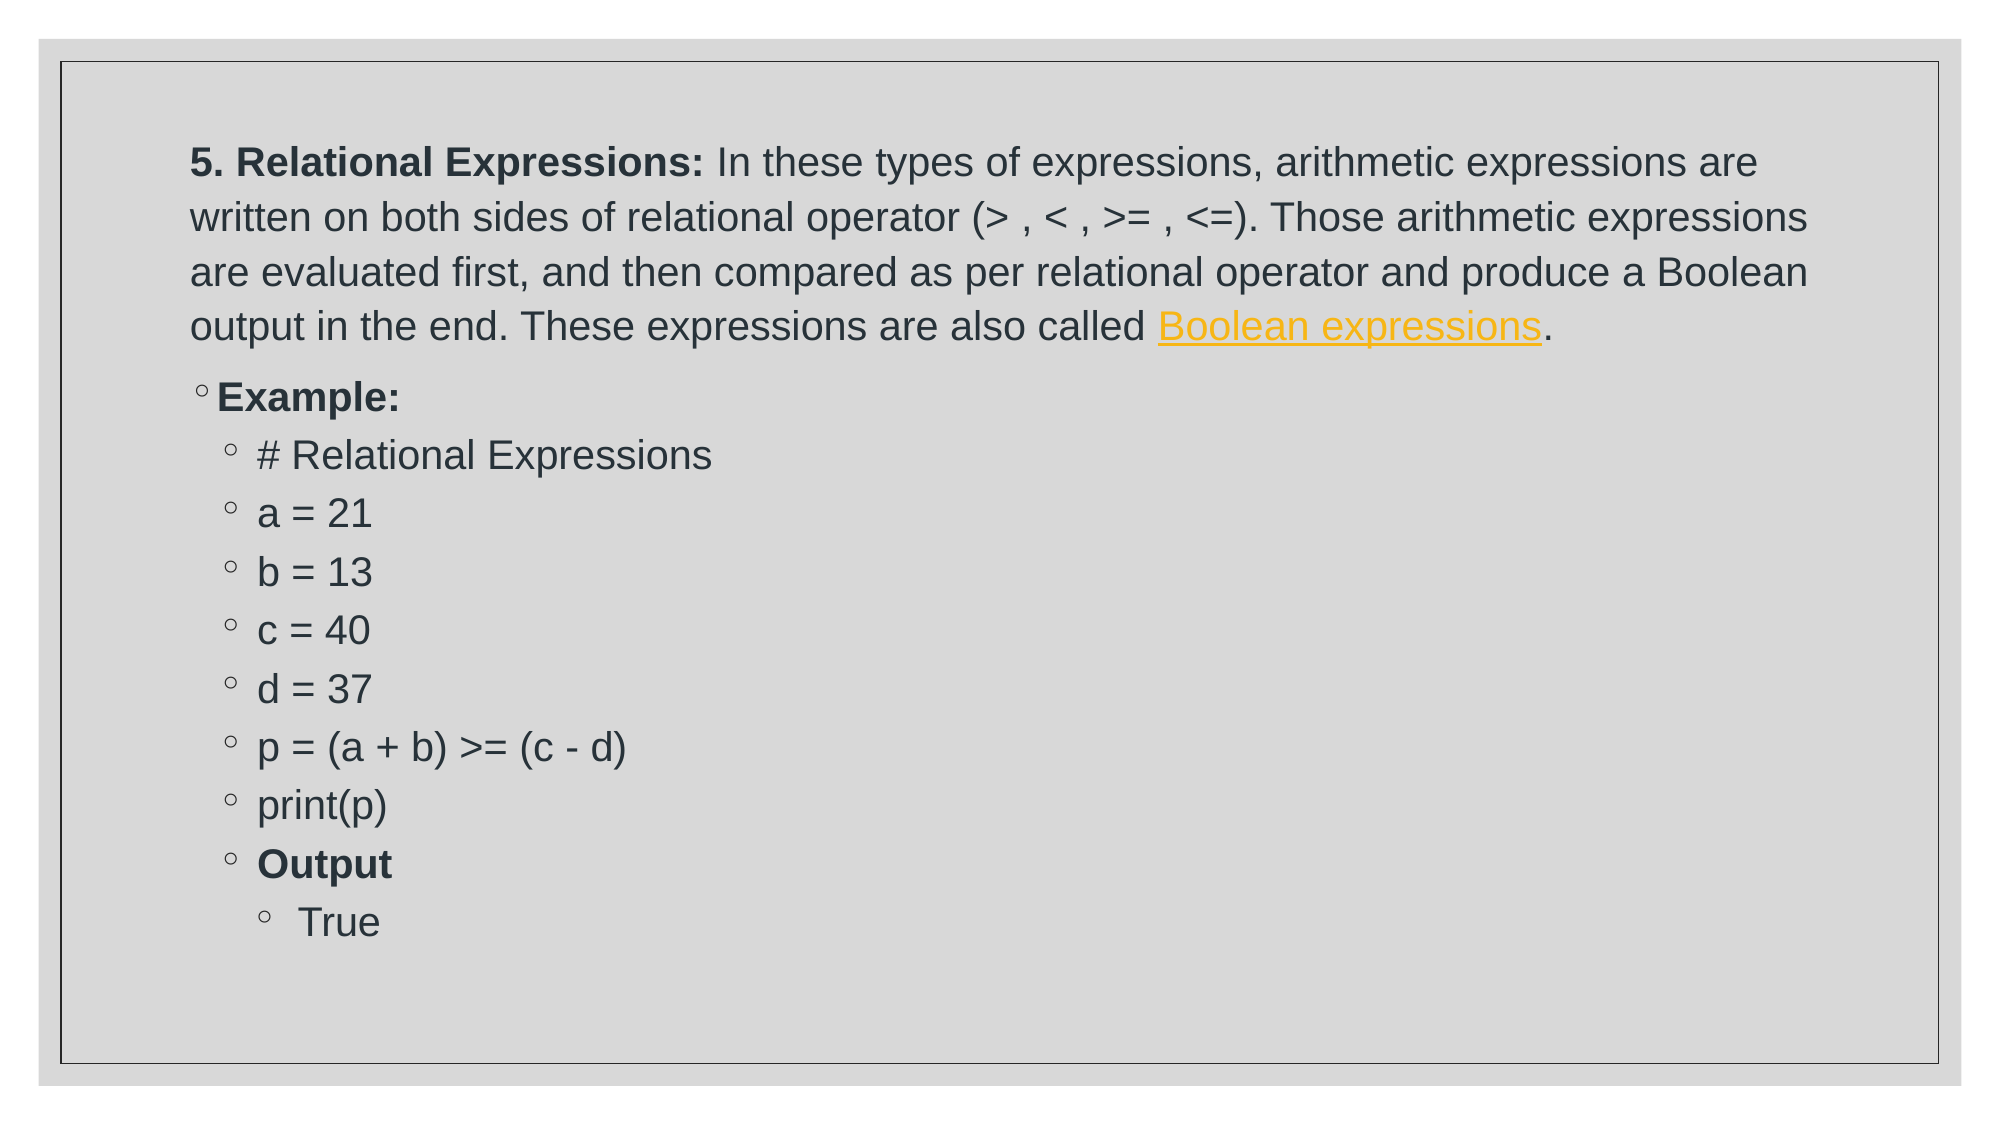

5. Relational Expressions: In these types of expressions, arithmetic expressions are written on both sides of relational operator (> , < , >= , <=). Those arithmetic expressions are evaluated first, and then compared as per relational operator and produce a Boolean output in the end. These expressions are also called Boolean expressions.
Example:
# Relational Expressions
a = 21
b = 13
c = 40
d = 37
p = (a + b) >= (c - d)
print(p)
Output
True